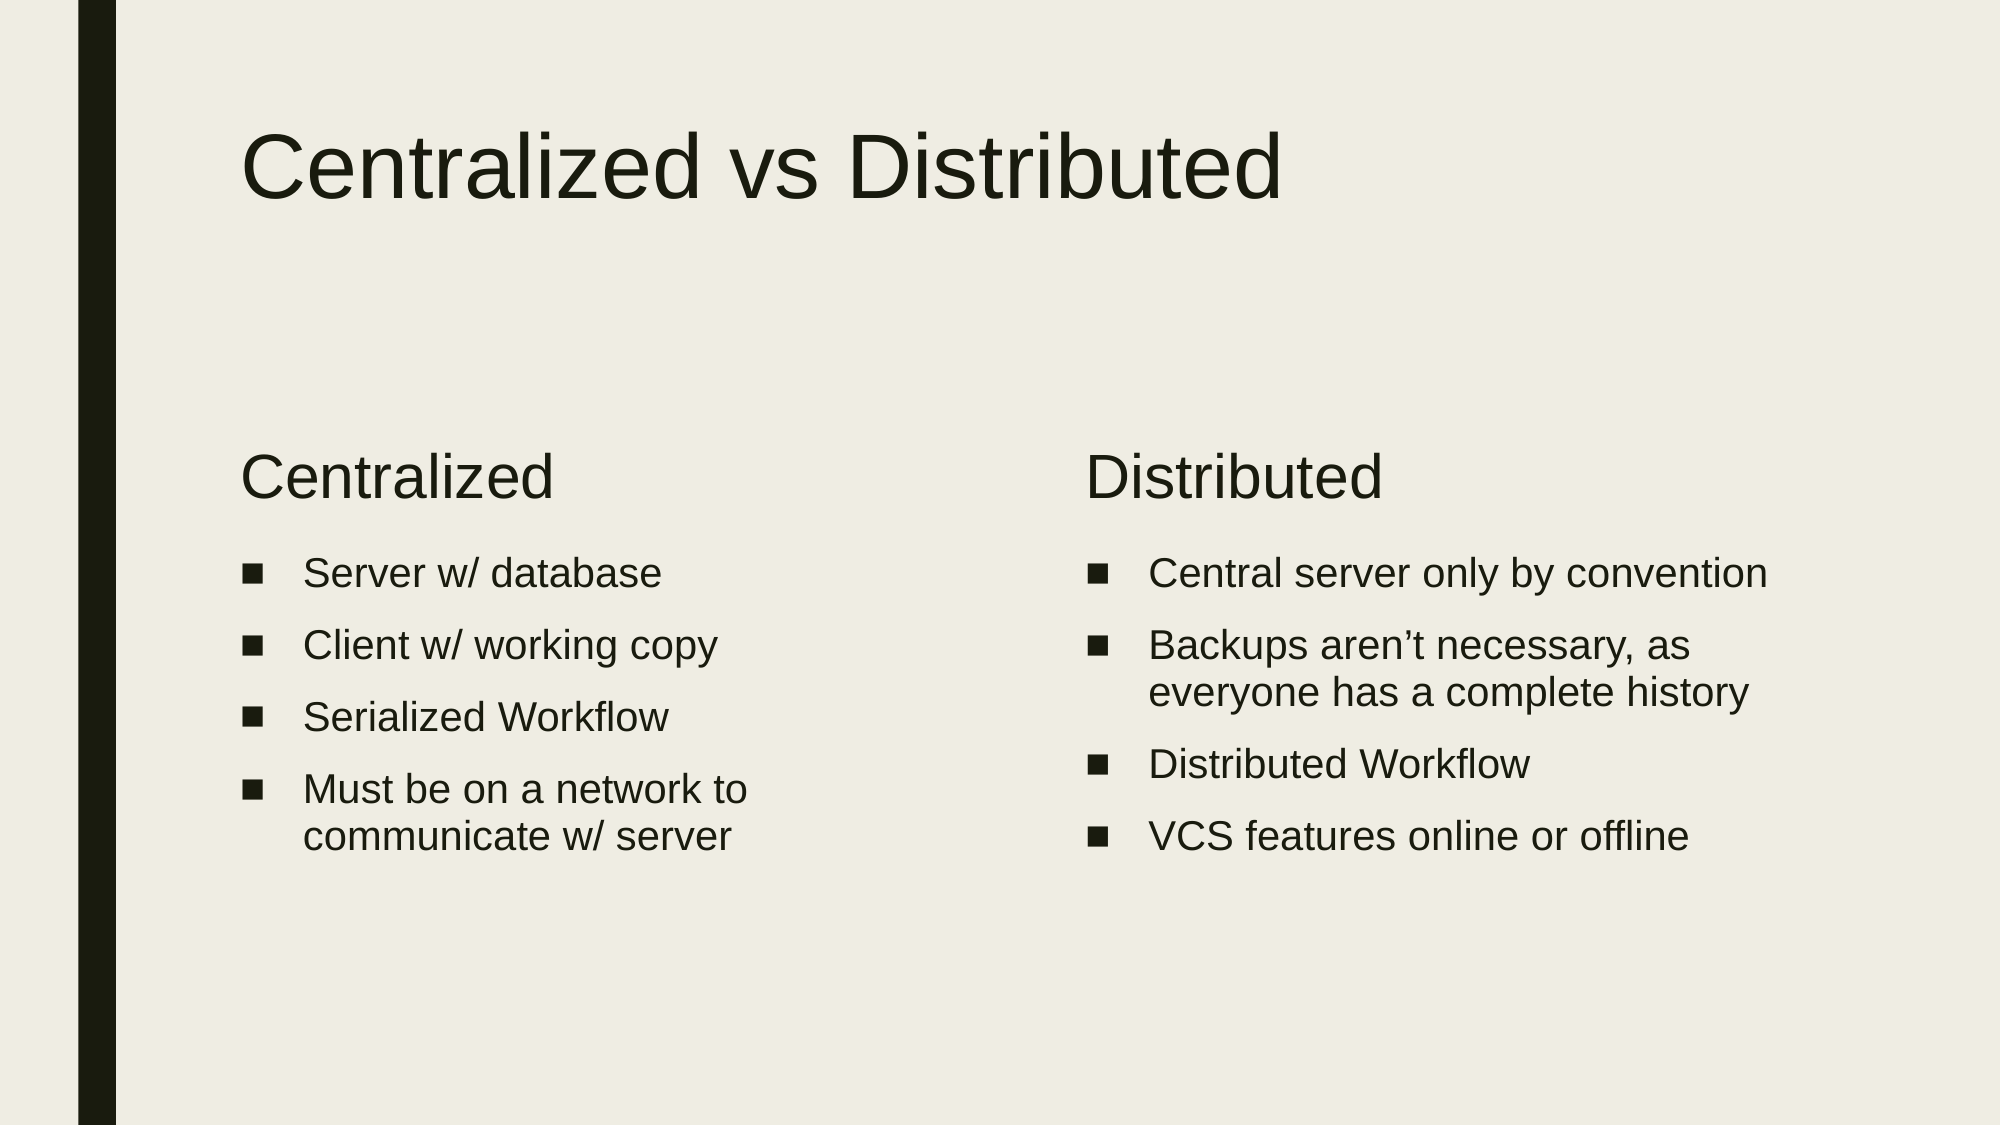

# Centralized vs Distributed
Centralized
Distributed
Server w/ database
Client w/ working copy
Serialized Workflow
Must be on a network to communicate w/ server

Central server only by convention
Backups aren’t necessary, as everyone has a complete history
Distributed Workflow
VCS features online or offline